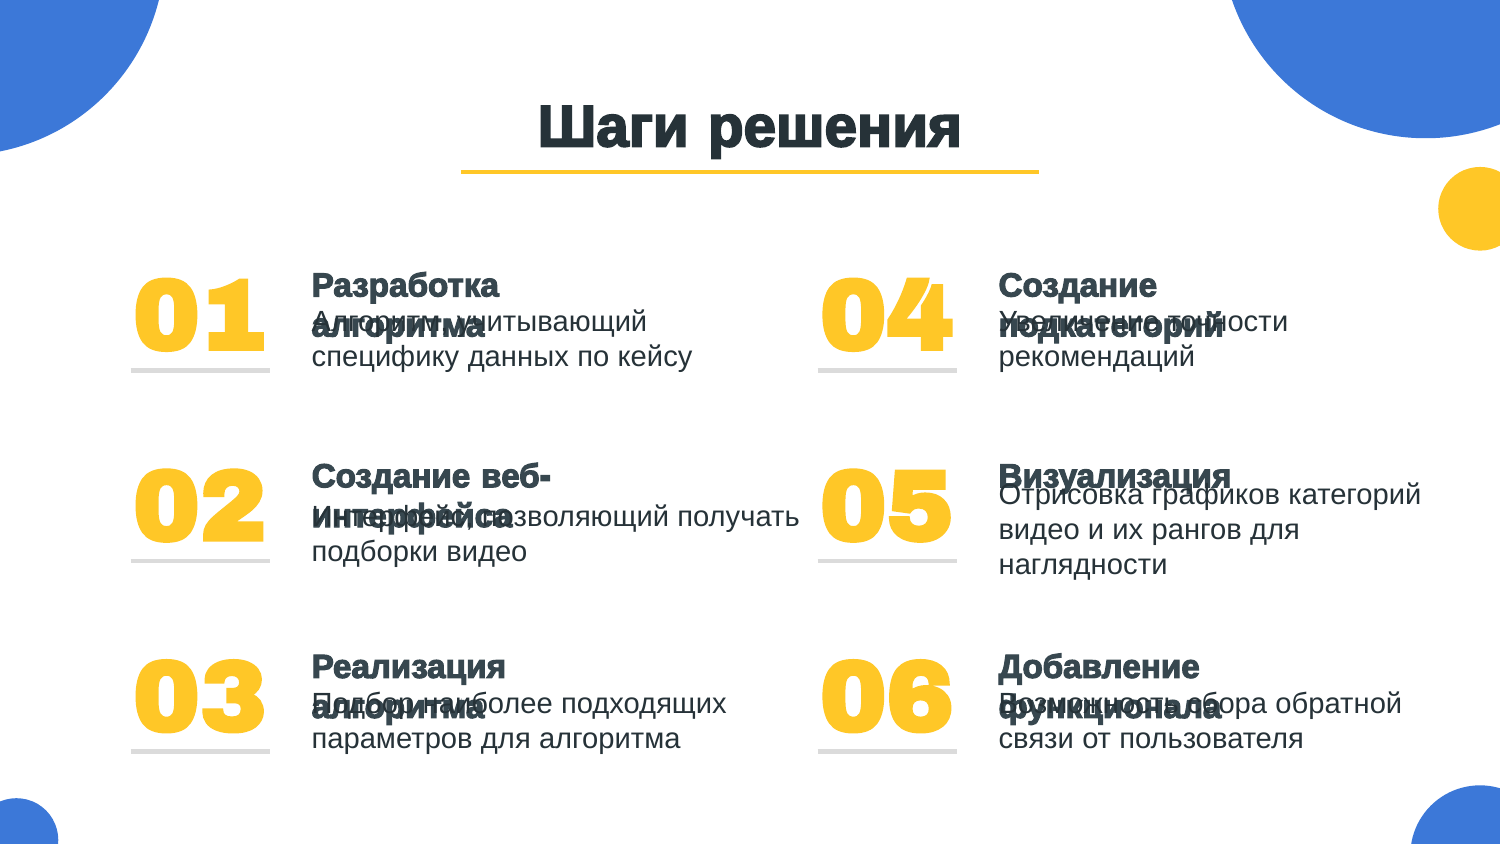

# Шаги решения
01
Разработка алгоритма
04
Создание подкатегорий
Алгоритм, учитывающий специфику данных по кейсу
Увеличение точности рекомендаций
02
Создание веб-интерфейса
05
Визуализация
Отрисовка графиков категорий видео и их рангов для наглядности
Интерфейс, позволяющий получать подборки видео
03
Реализация алгоритма
06
Добавление функционала
Подбор наиболее подходящих параметров для алгоритма
Возможность сбора обратной связи от пользователя